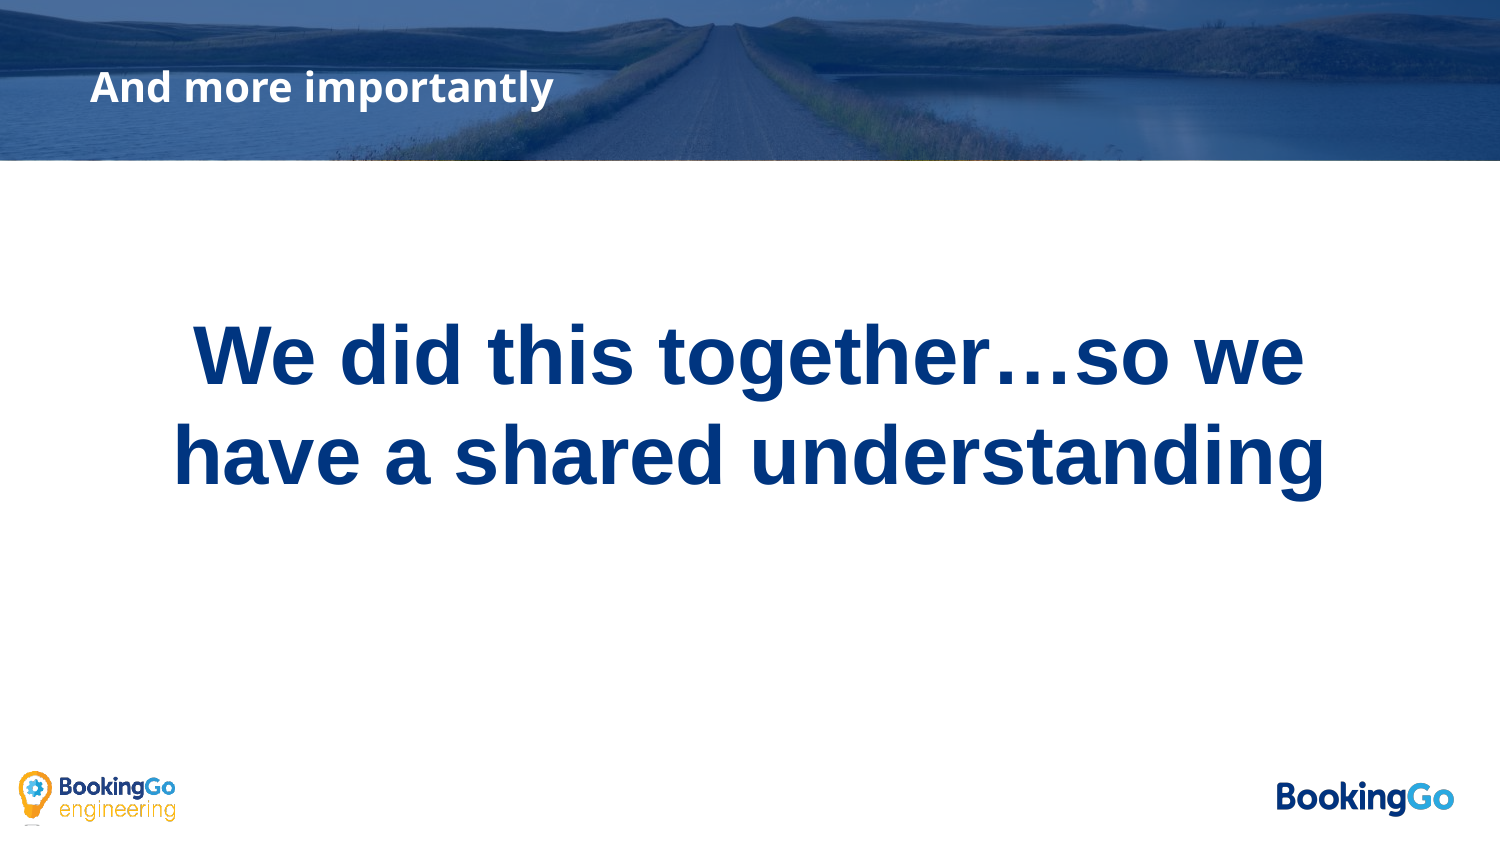

# And more importantly

We did this together…so we have a shared understanding